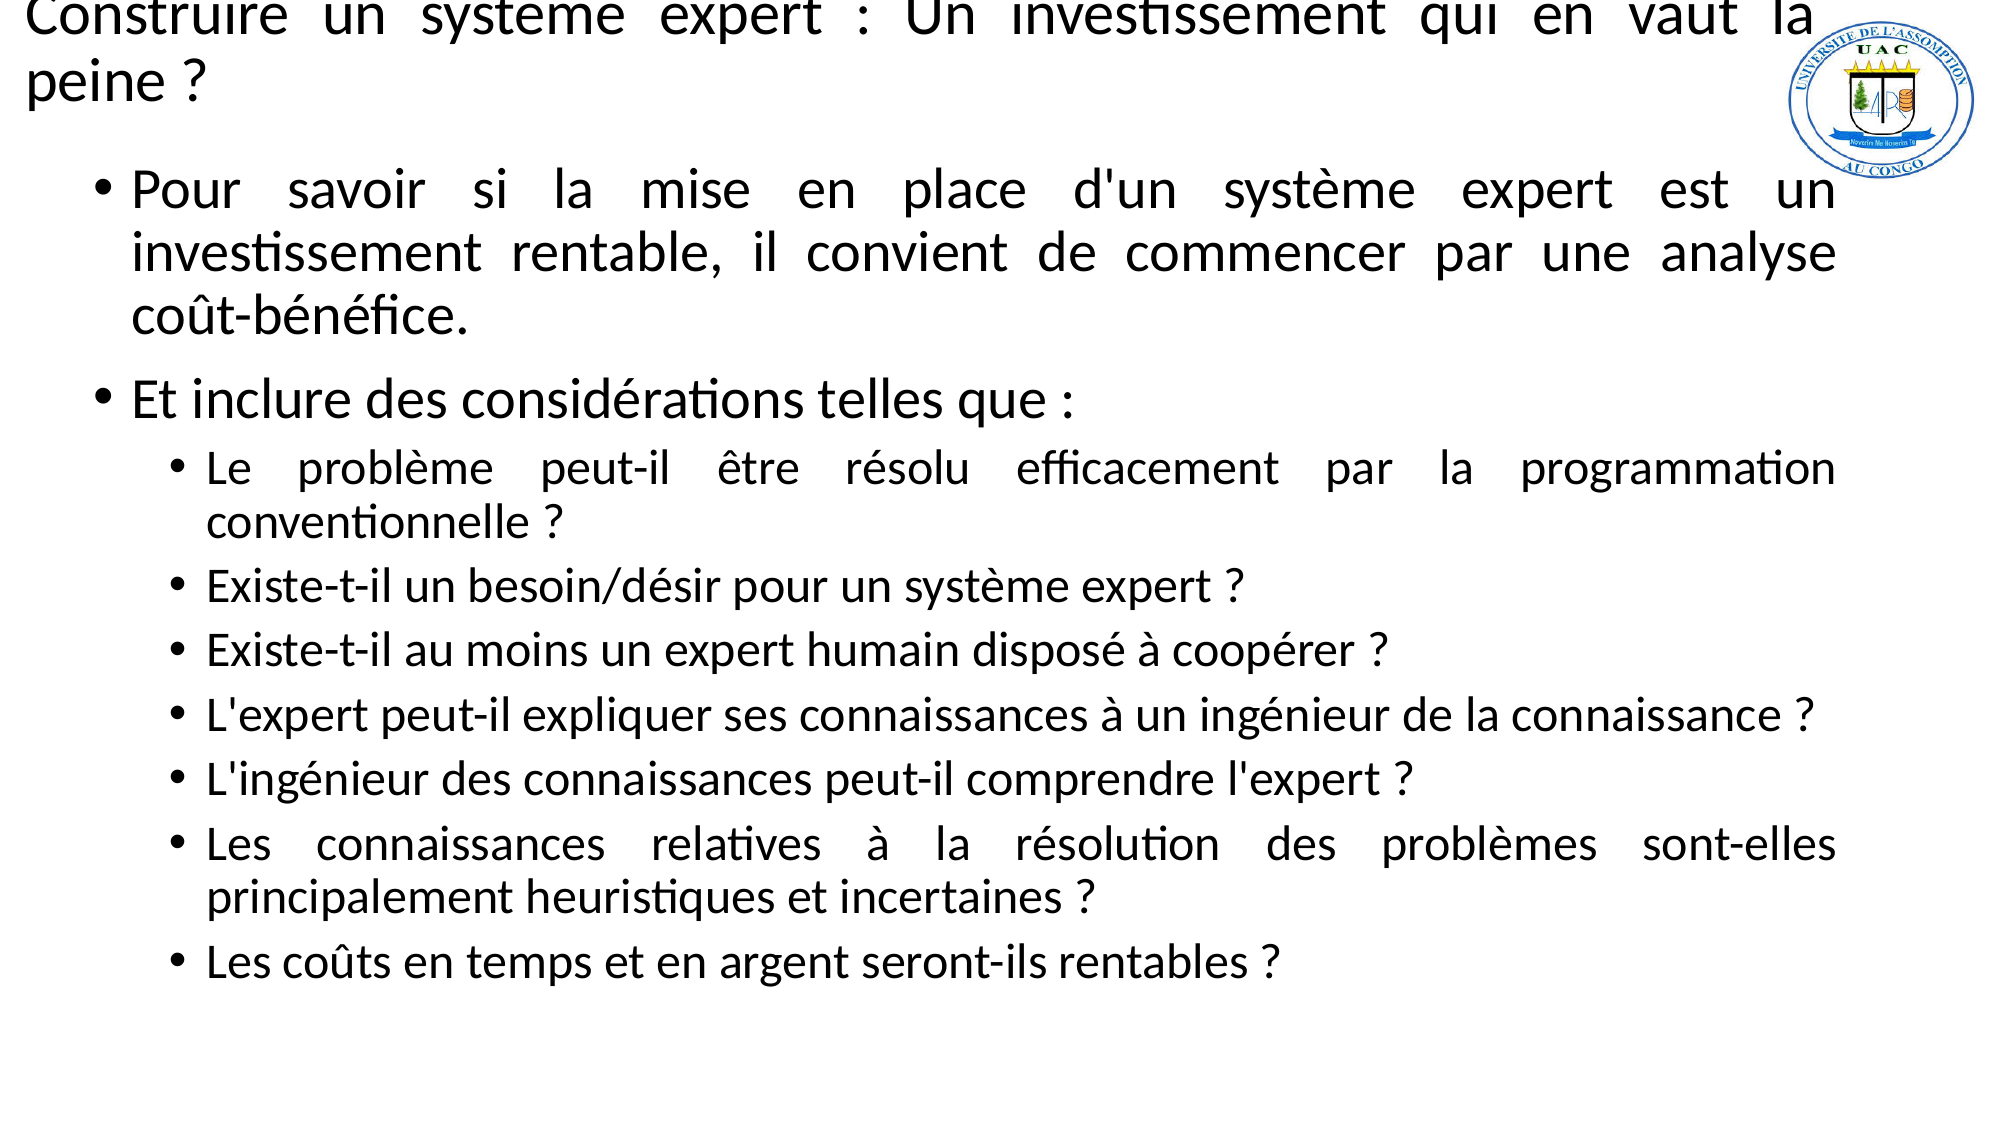

# Construire un système expert : Un investissement qui en vaut la peine ?
Pour savoir si la mise en place d'un système expert est un investissement rentable, il convient de commencer par une analyse coût-bénéfice.
Et inclure des considérations telles que :
Le problème peut-il être résolu efficacement par la programmation conventionnelle ?
Existe-t-il un besoin/désir pour un système expert ?
Existe-t-il au moins un expert humain disposé à coopérer ?
L'expert peut-il expliquer ses connaissances à un ingénieur de la connaissance ?
L'ingénieur des connaissances peut-il comprendre l'expert ?
Les connaissances relatives à la résolution des problèmes sont-elles principalement heuristiques et incertaines ?
Les coûts en temps et en argent seront-ils rentables ?